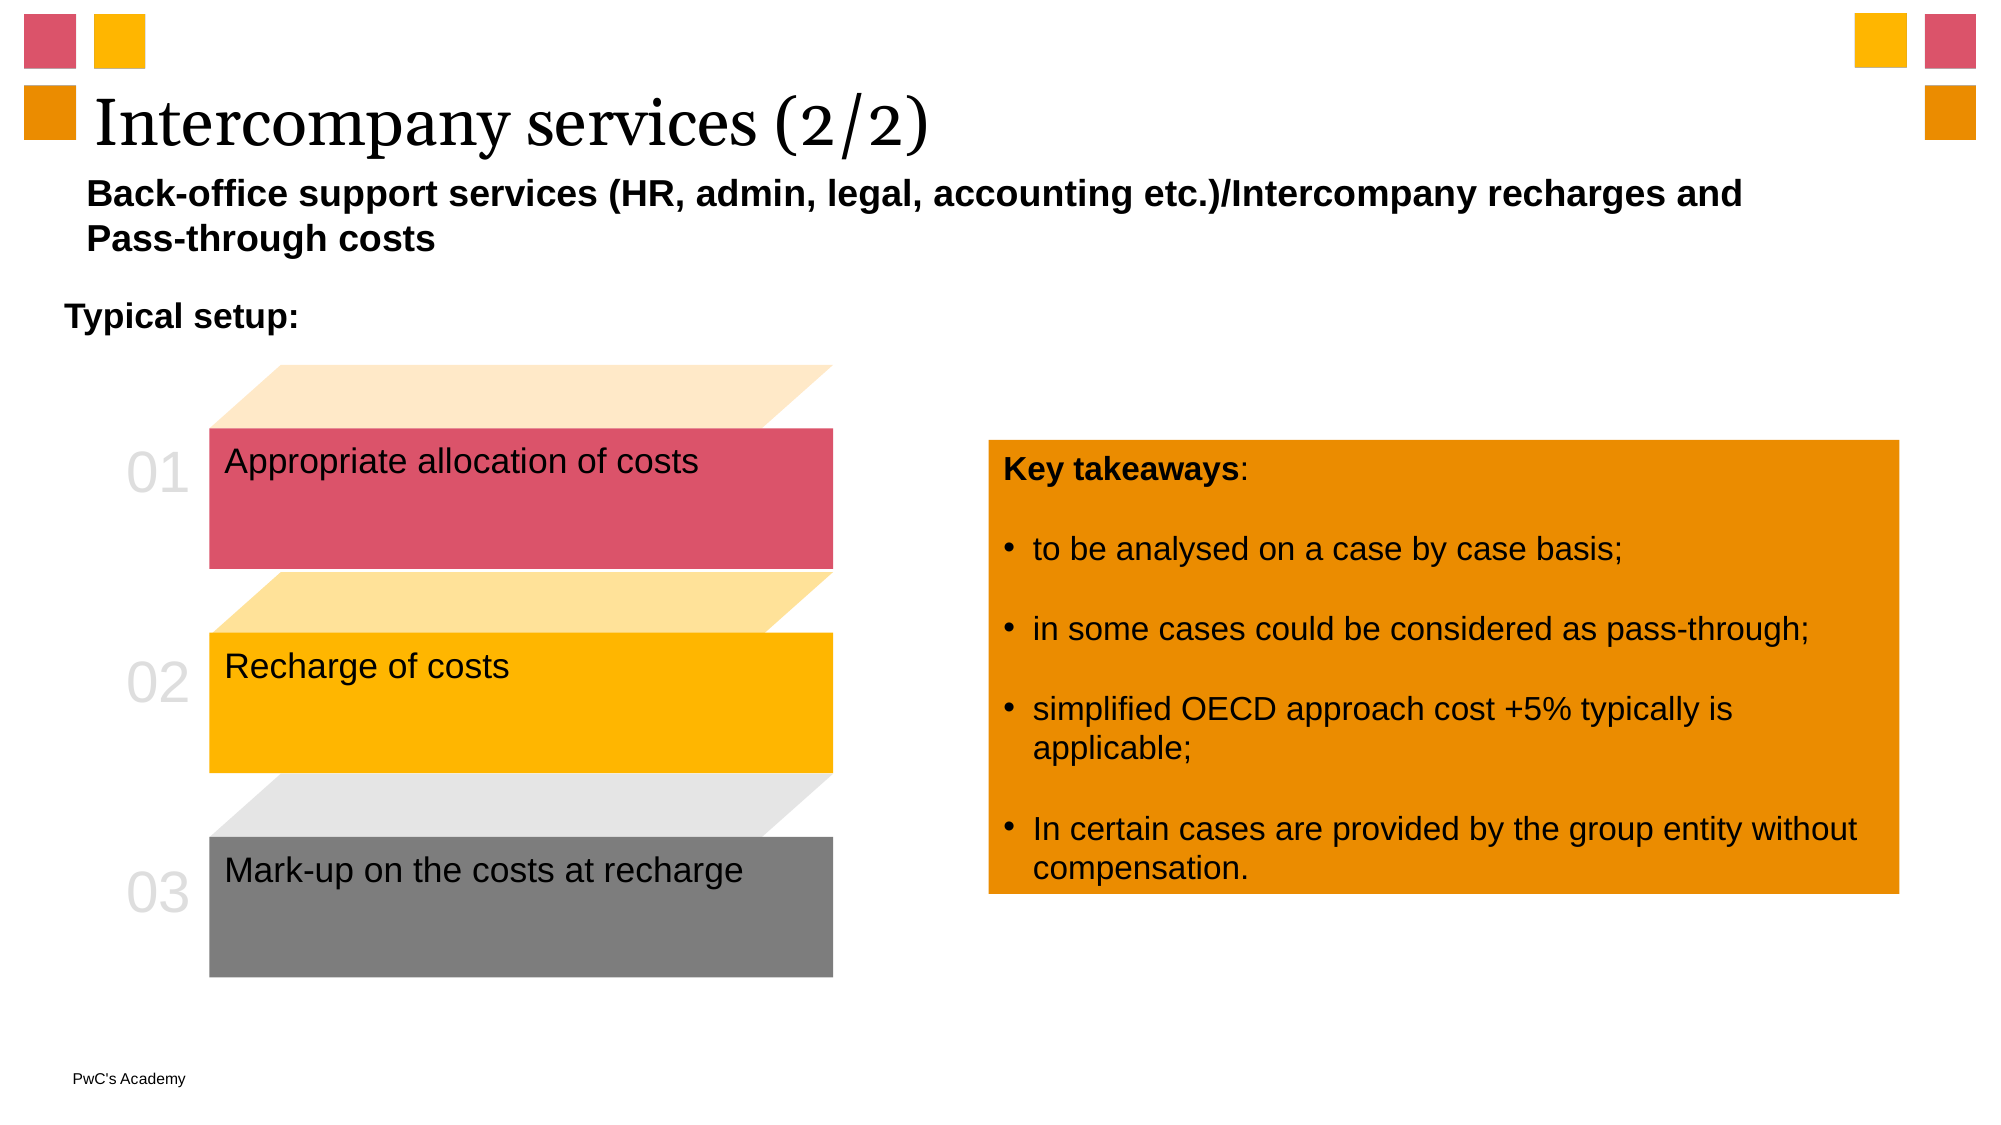

# Intercompany services (2/2)
Back-office support services (HR, admin, legal, accounting etc.)/Intercompany recharges and
Pass-through costs
Typical setup:

Appropriate allocation of costs
Recharge of costs

Mark-up on the costs at recharge
01
02
03
Key takeaways:

to be analysed on a case by case basis;

in some cases could be considered as pass-through;

simplified OECD approach cost +5% typically is applicable;

In certain cases are provided by the group entity without compensation.